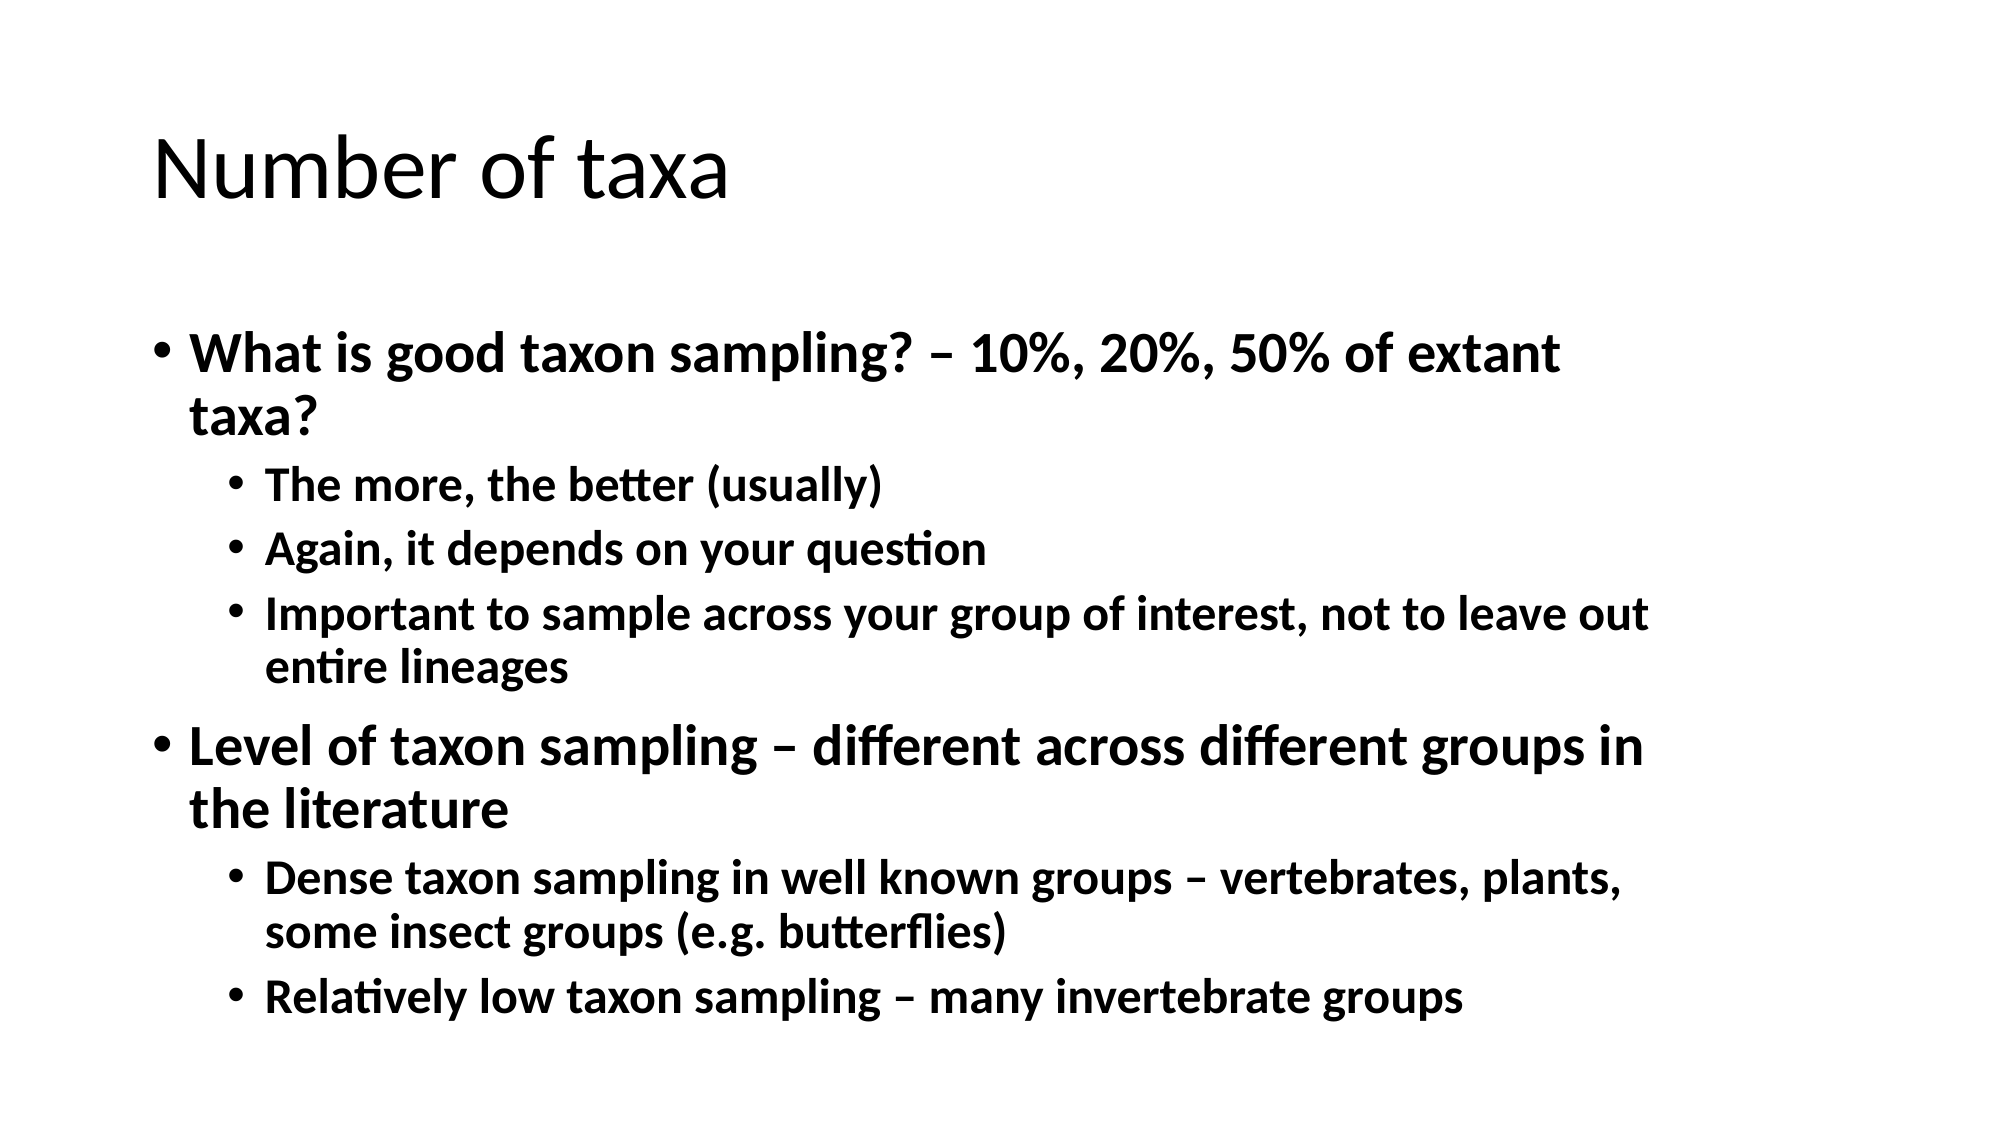

# Number of taxa
What is good taxon sampling? – 10%, 20%, 50% of extant taxa?
The more, the better (usually)
Again, it depends on your question
Important to sample across your group of interest, not to leave out entire lineages
Level of taxon sampling – different across different groups in the literature
Dense taxon sampling in well known groups – vertebrates, plants, some insect groups (e.g. butterflies)
Relatively low taxon sampling – many invertebrate groups